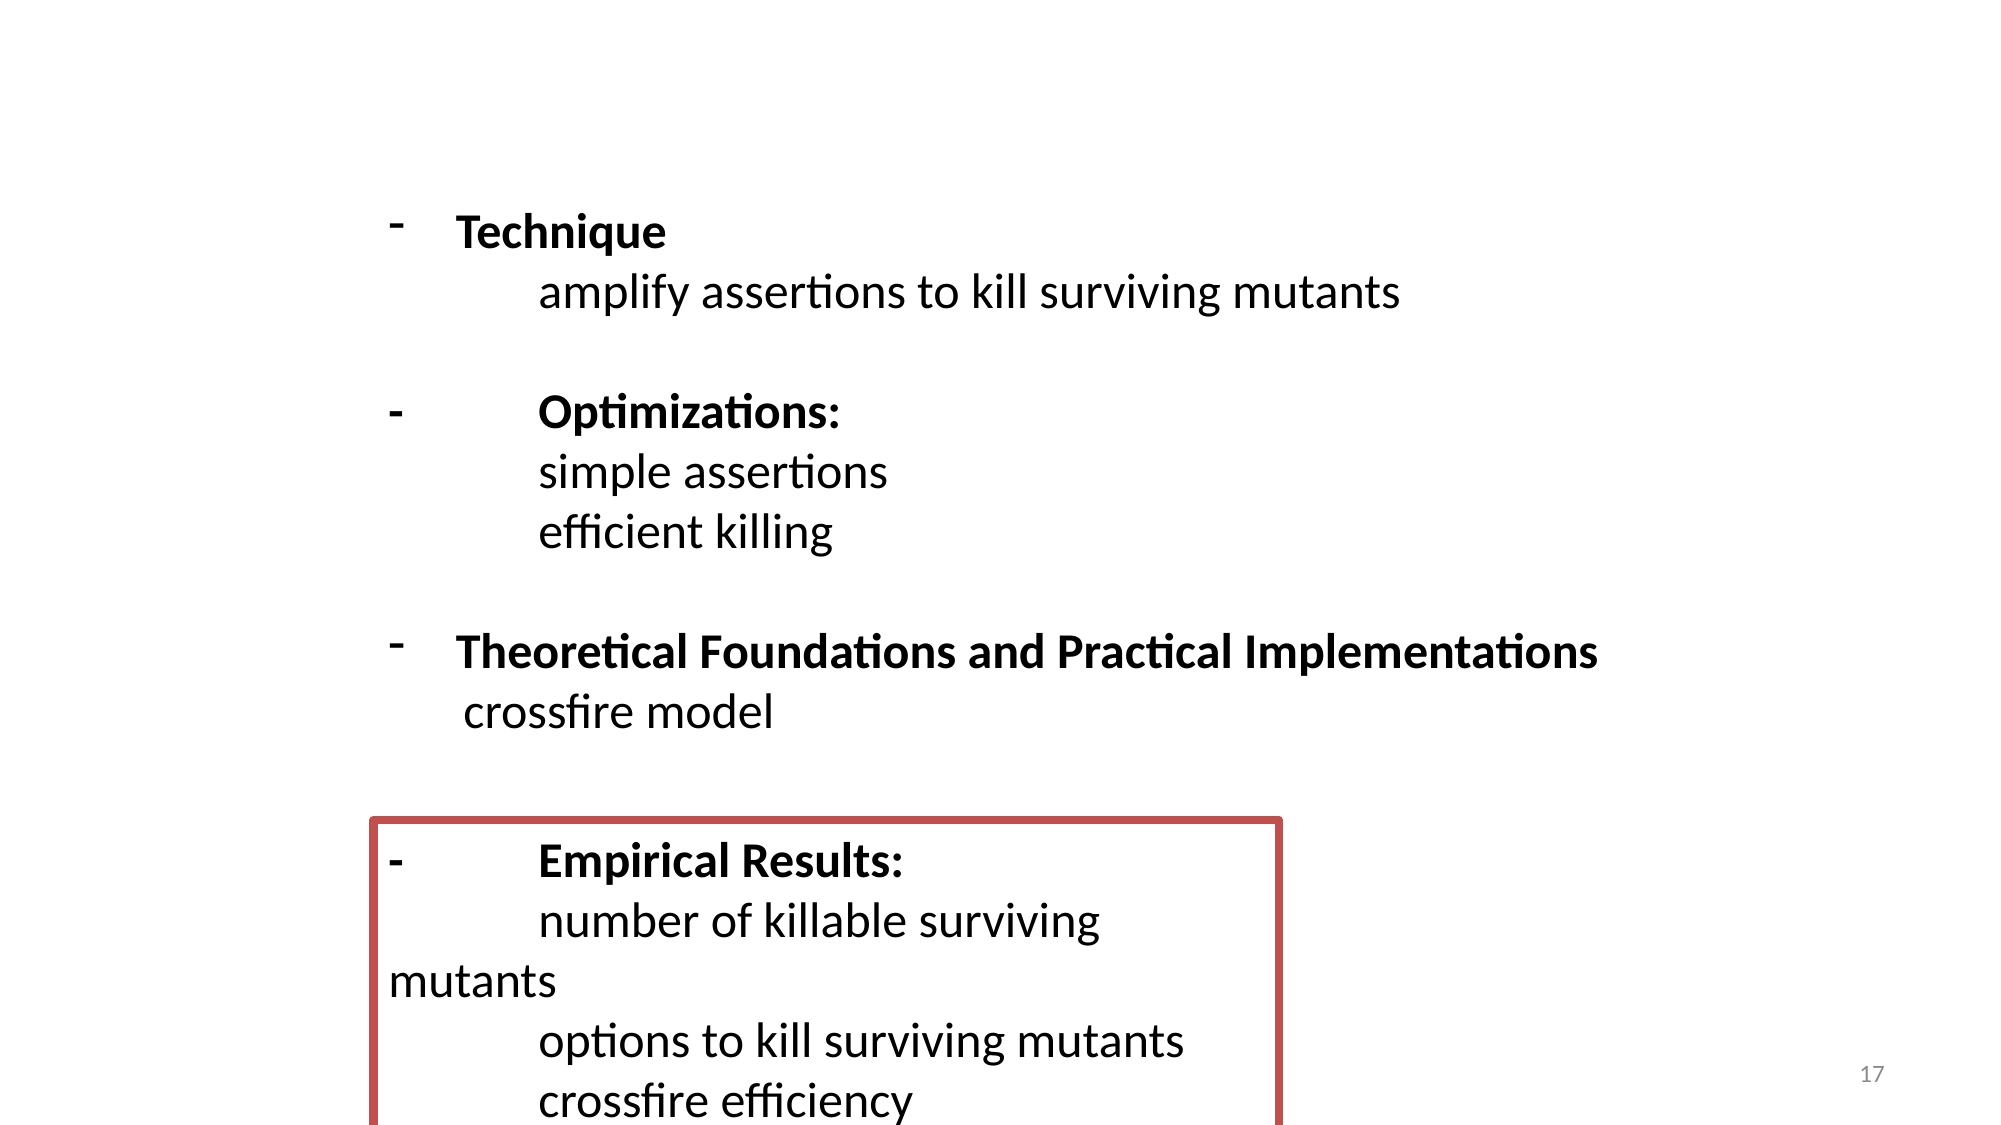

Technique
	amplify assertions to kill surviving mutants

-	Optimizations:
	simple assertions
	efficient killing

 Theoretical Foundations and Practical Implementations
crossfire model

-	Empirical Results:
	number of killable surviving mutants
	options to kill surviving mutants
	crossfire efficiency
17